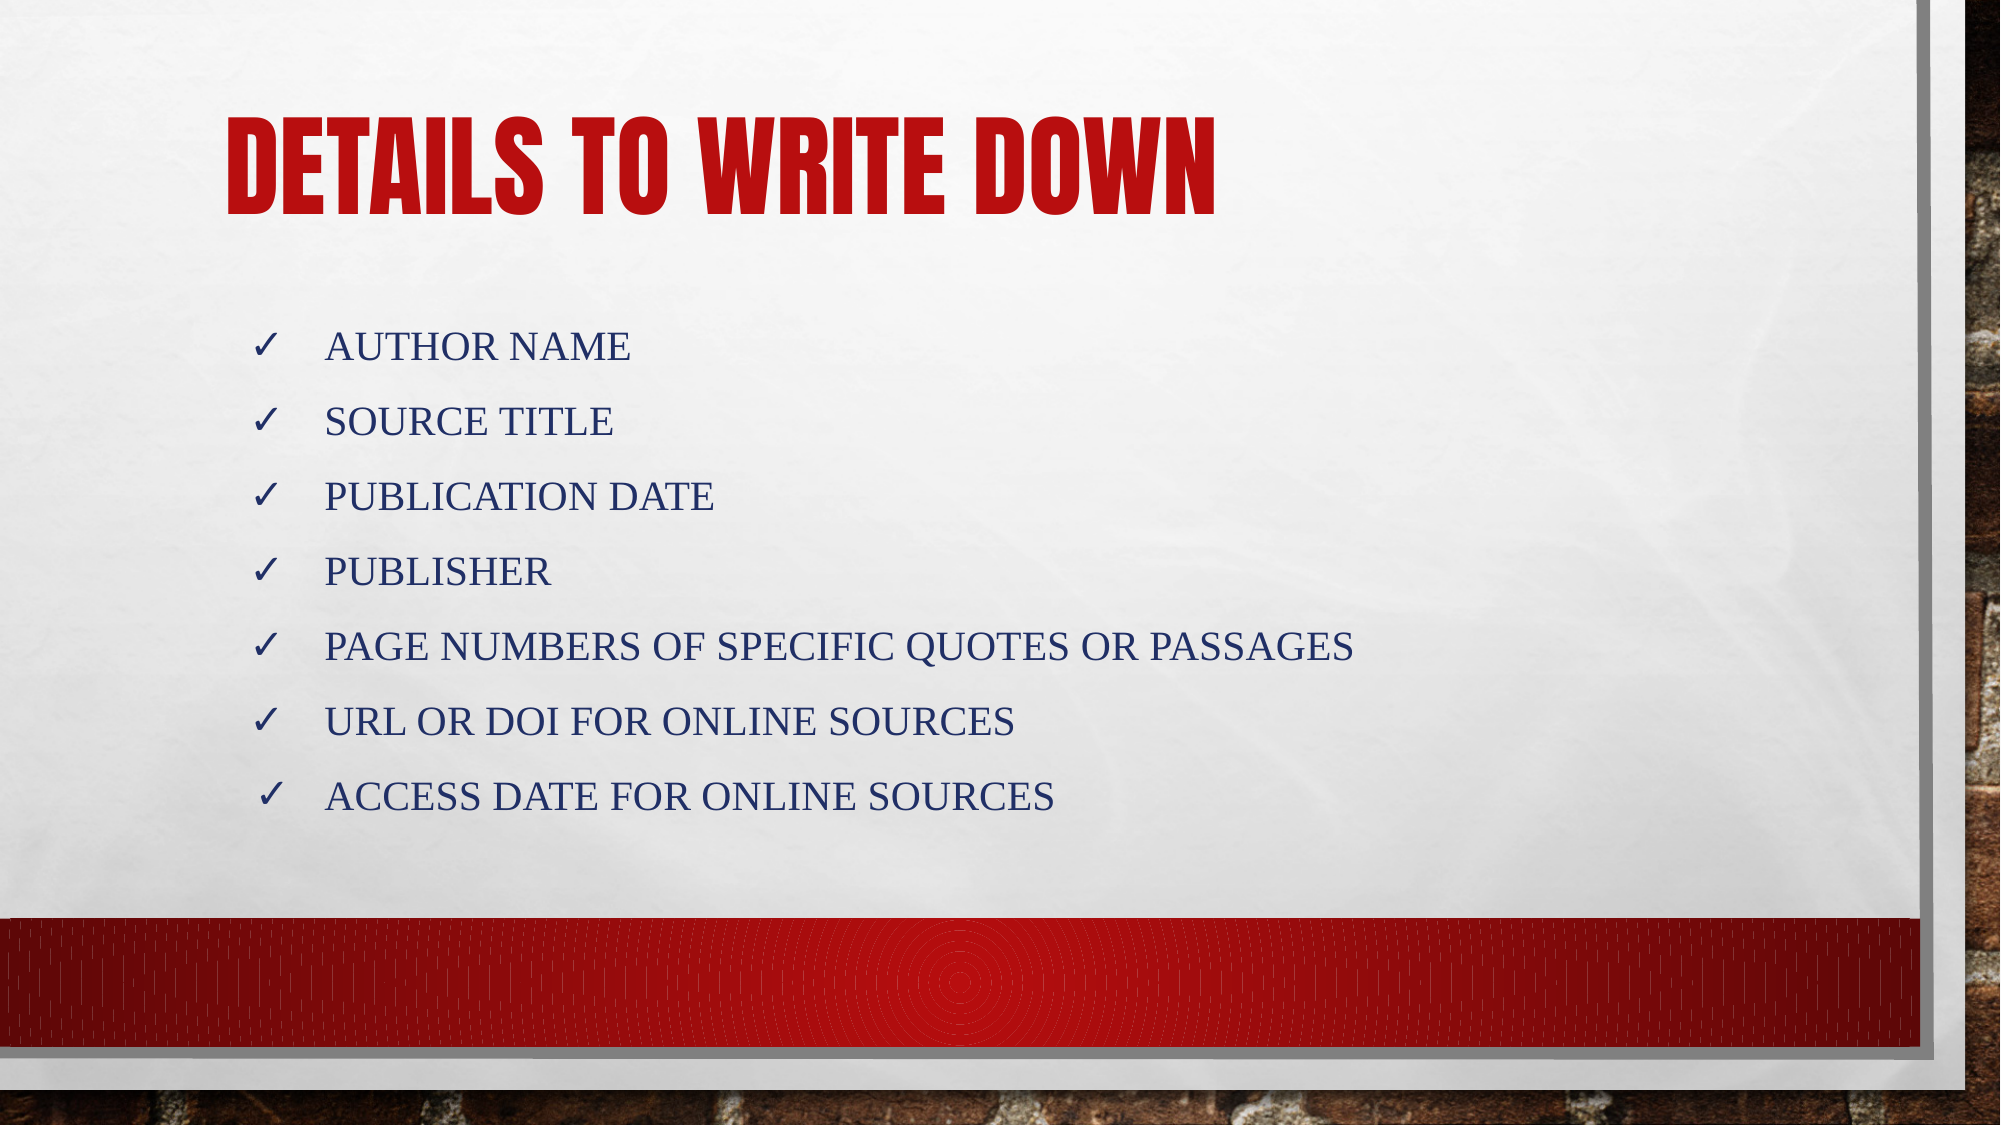

# Details to write down
Author name
Source title
Publication date
Publisher
Page numbers of specific quotes or passages
URL or DOI for online sources
Access date for online sources